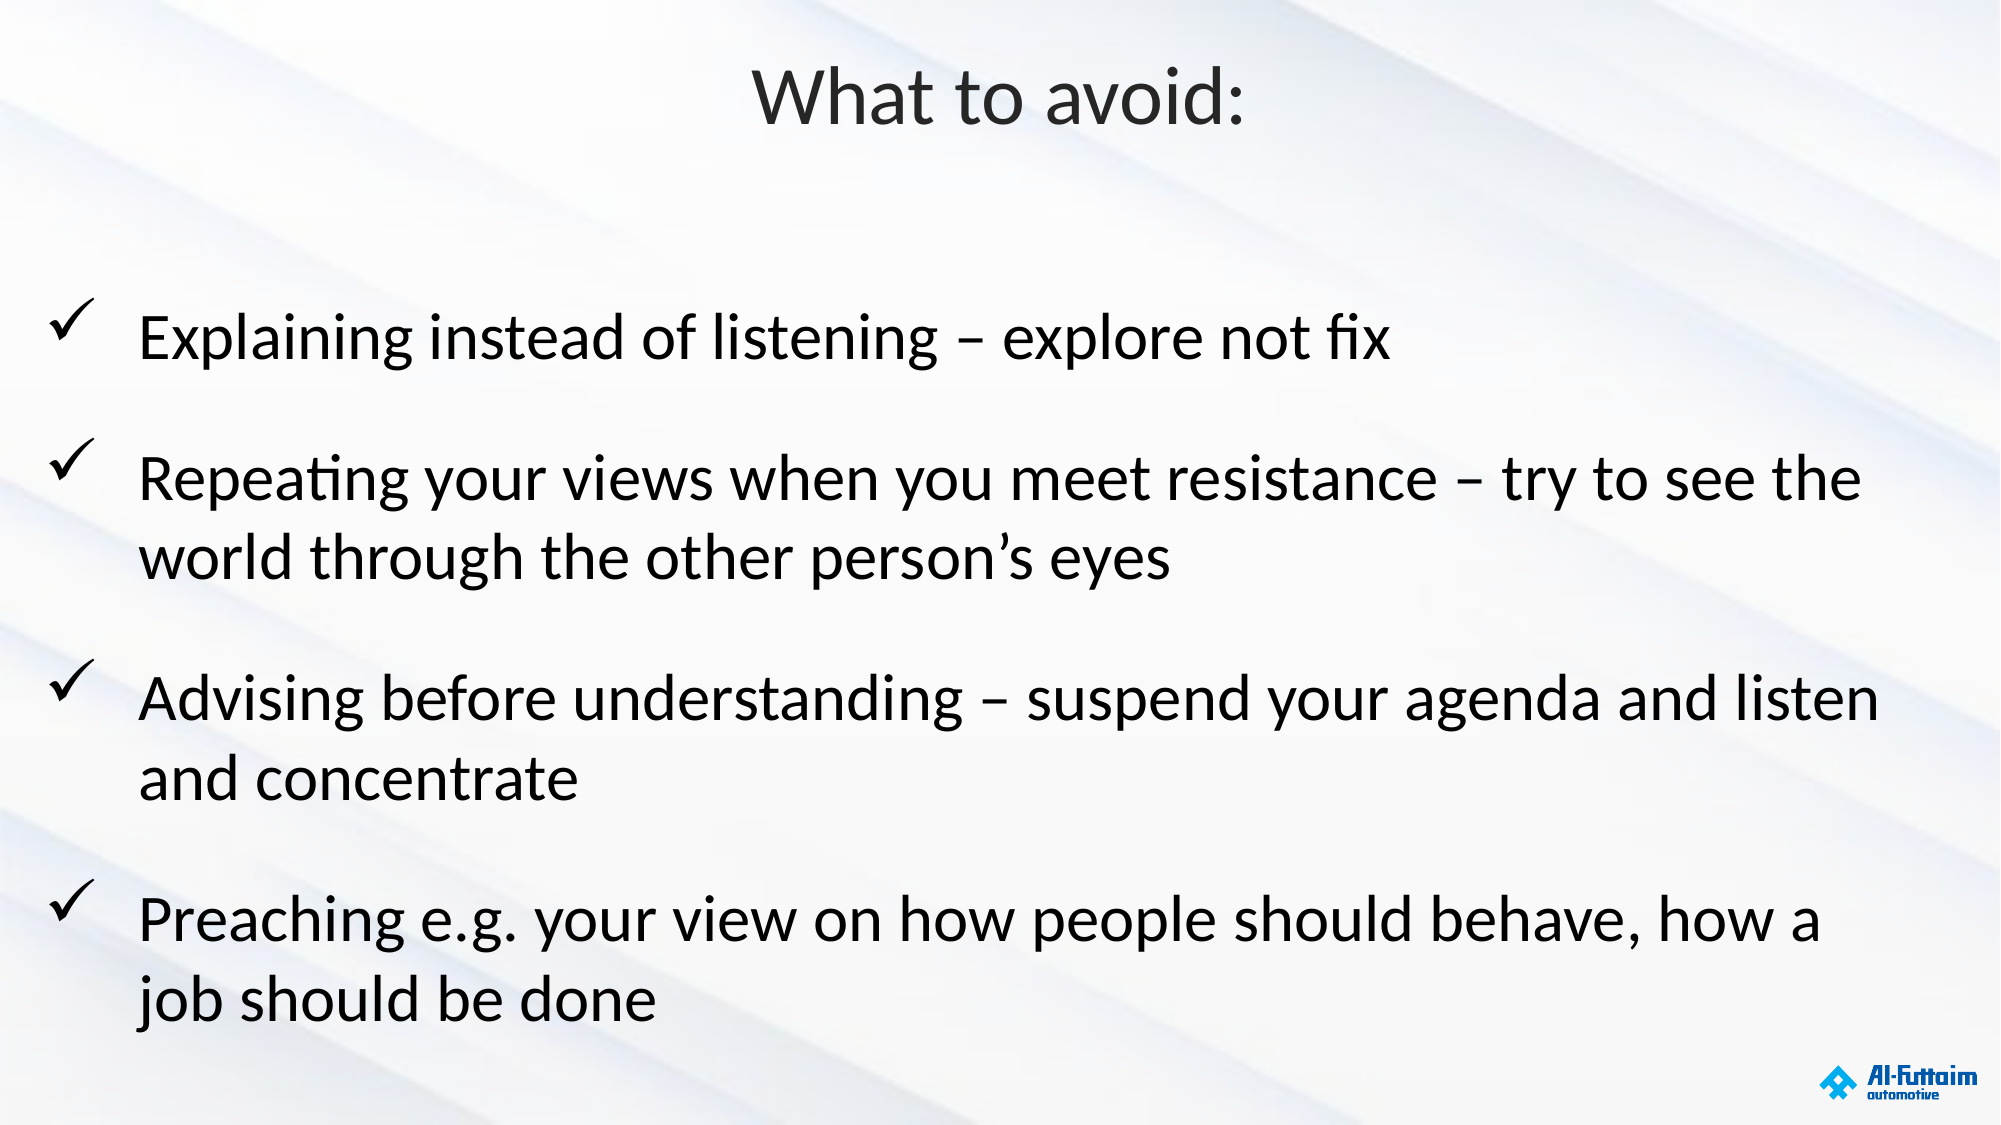

# What to avoid:
Explaining instead of listening – explore not fix
Repeating your views when you meet resistance – try to see the world through the other person’s eyes
Advising before understanding – suspend your agenda and listen and concentrate
Preaching e.g. your view on how people should behave, how a job should be done